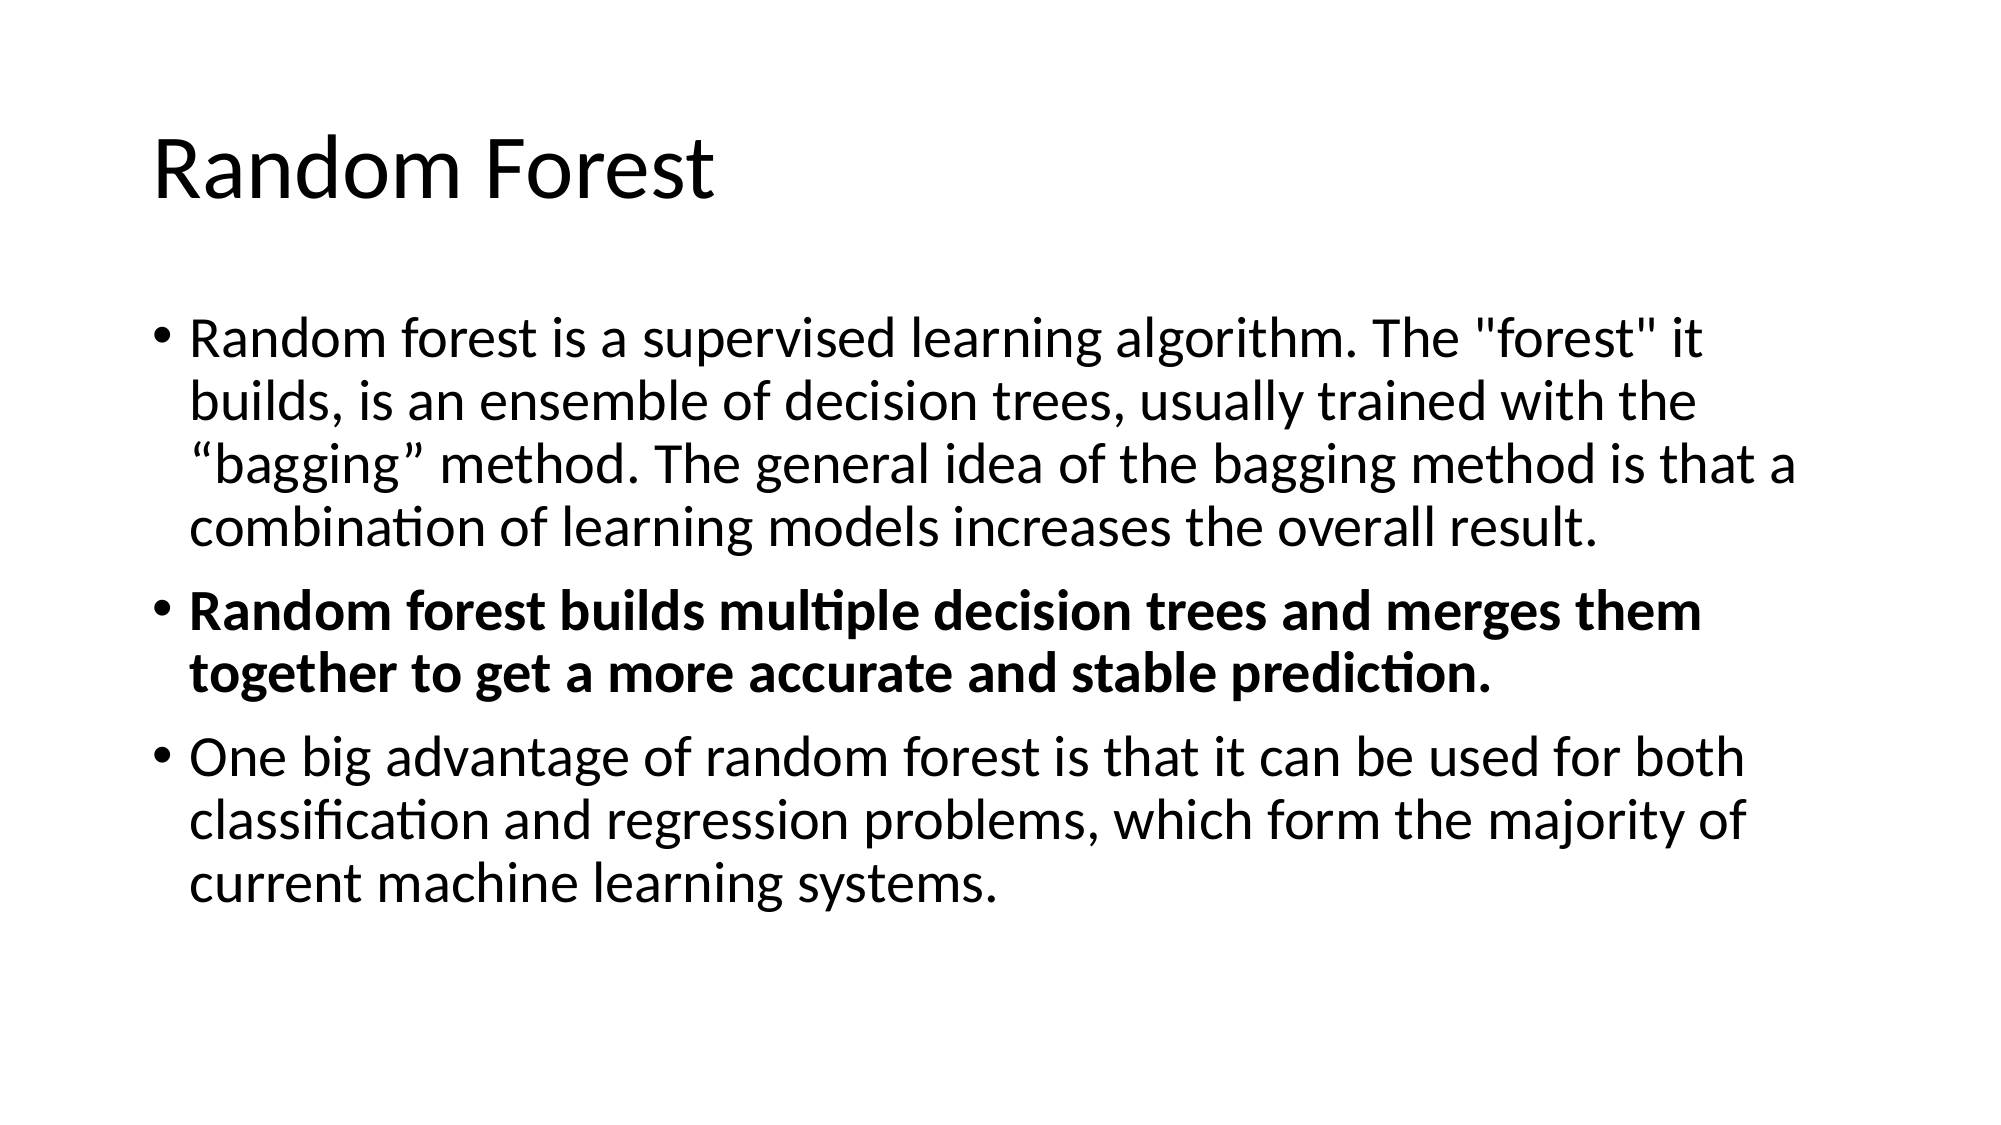

# Random Forest
Random forest is a supervised learning algorithm. The "forest" it builds, is an ensemble of decision trees, usually trained with the “bagging” method. The general idea of the bagging method is that a combination of learning models increases the overall result.
Random forest builds multiple decision trees and merges them together to get a more accurate and stable prediction.
One big advantage of random forest is that it can be used for both classification and regression problems, which form the majority of current machine learning systems.